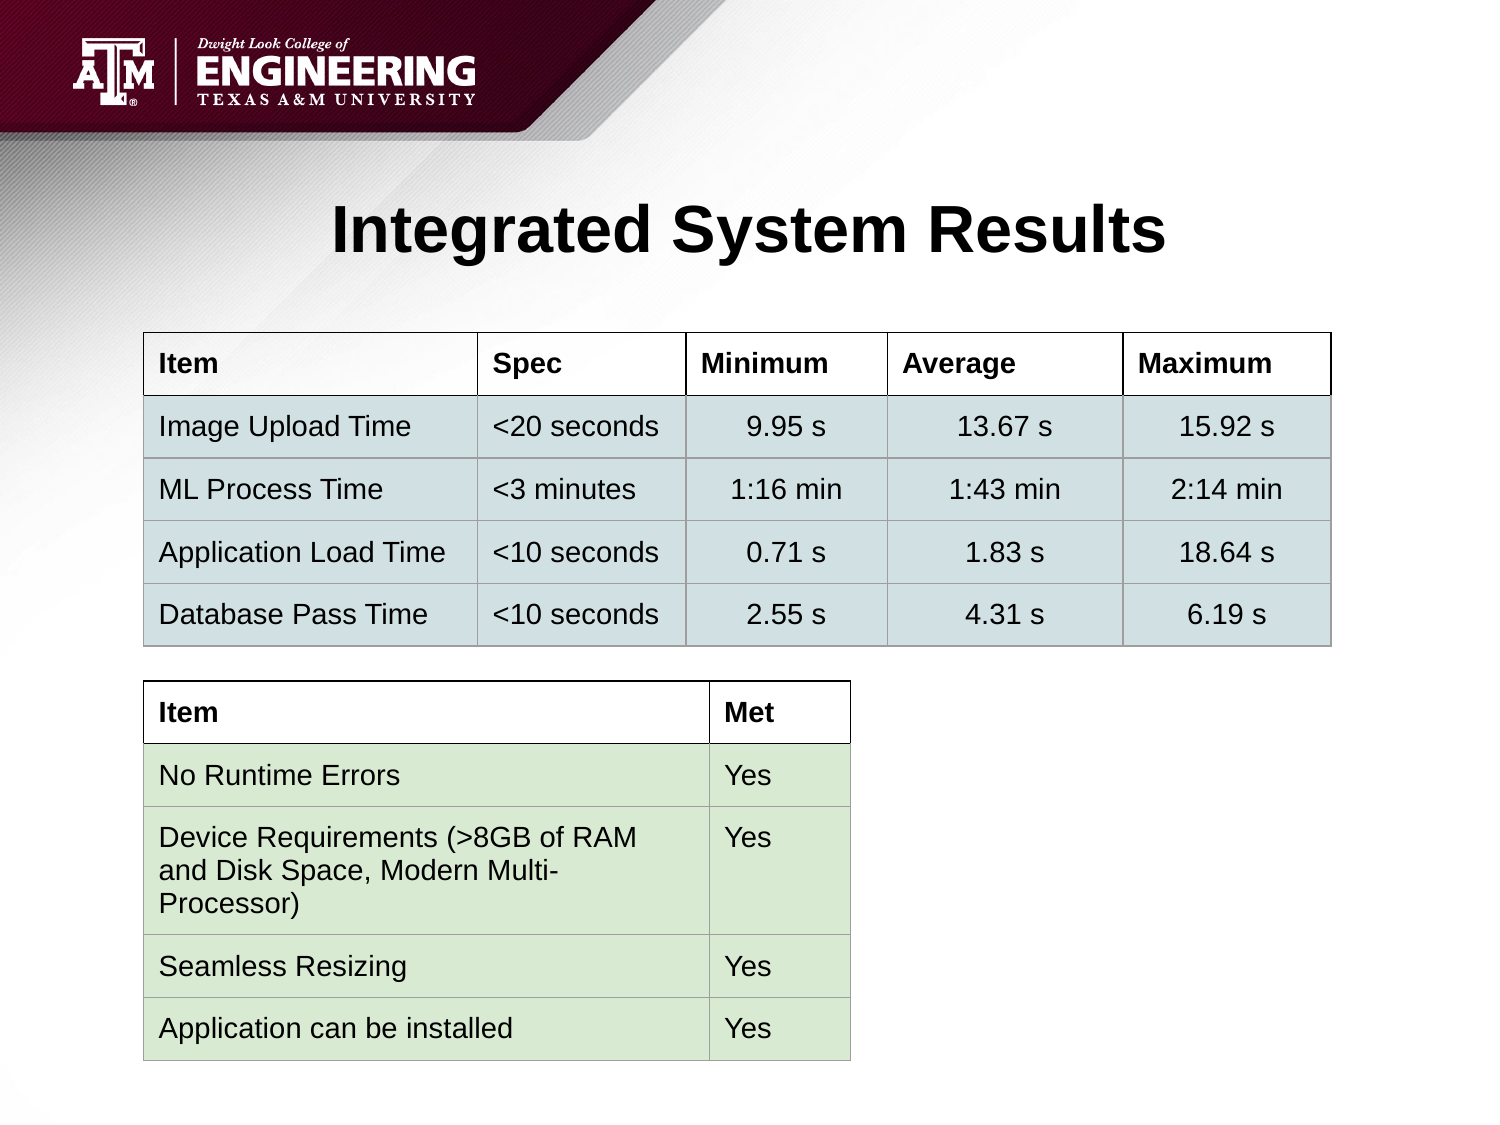

# Integrated System Results
| Item | Spec | Minimum | Average | Maximum |
| --- | --- | --- | --- | --- |
| Image Upload Time | <20 seconds | 9.95 s | 13.67 s | 15.92 s |
| ML Process Time | <3 minutes | 1:16 min | 1:43 min | 2:14 min |
| Application Load Time | <10 seconds | 0.71 s | 1.83 s | 18.64 s |
| Database Pass Time | <10 seconds | 2.55 s | 4.31 s | 6.19 s |
| Item | Met |
| --- | --- |
| No Runtime Errors | Yes |
| Device Requirements (>8GB of RAM and Disk Space, Modern Multi-Processor) | Yes |
| Seamless Resizing | Yes |
| Application can be installed | Yes |